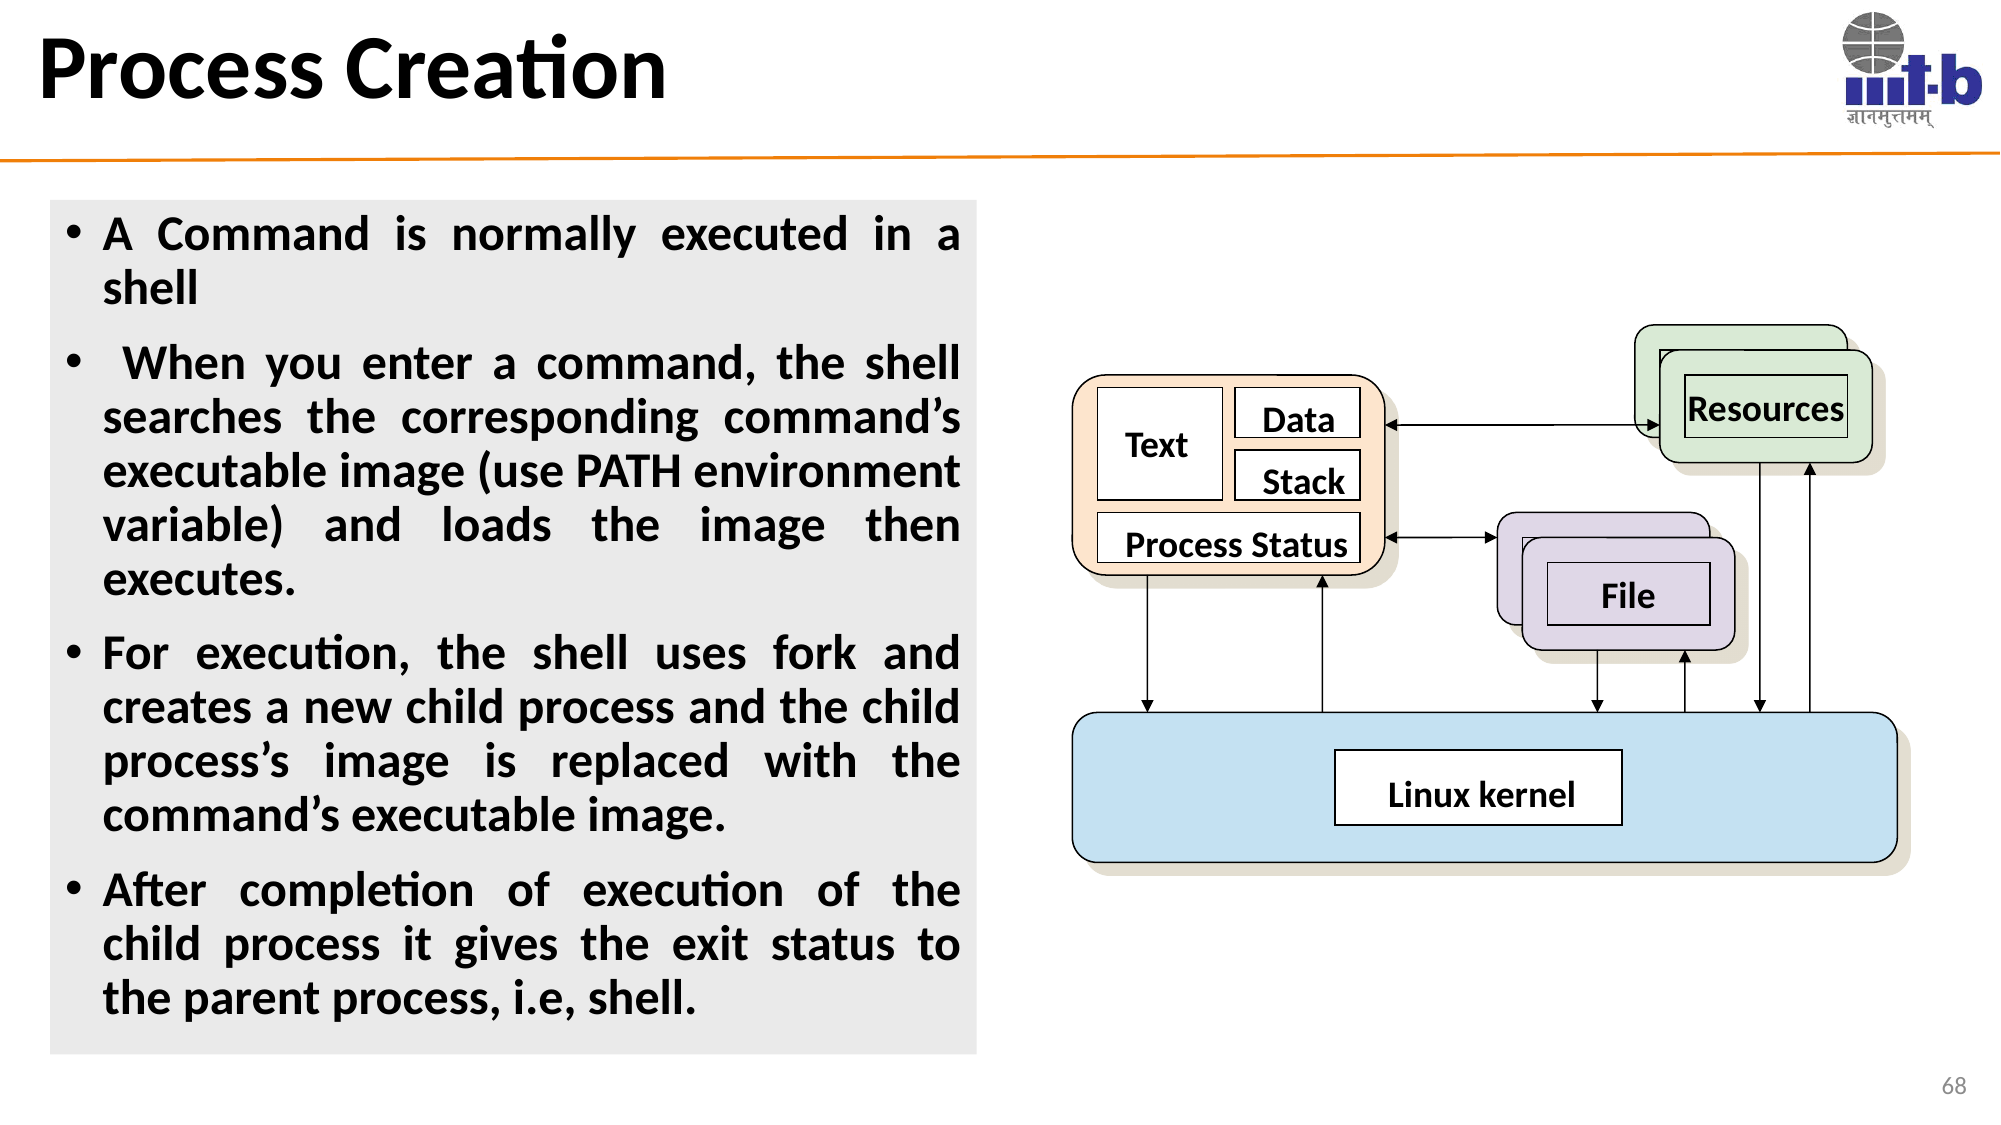

# Process Creation
A Command is normally executed in a shell
 When you enter a command, the shell searches the corresponding command’s executable image (use PATH environment variable) and loads the image then executes.
For execution, the shell uses fork and creates a new child process and the child process’s image is replaced with the command’s executable image.
After completion of execution of the child process it gives the exit status to the parent process, i.e, shell.

Resources

Resources

Data
Text

Stack

Process Status

File

File

Linux kernel
68